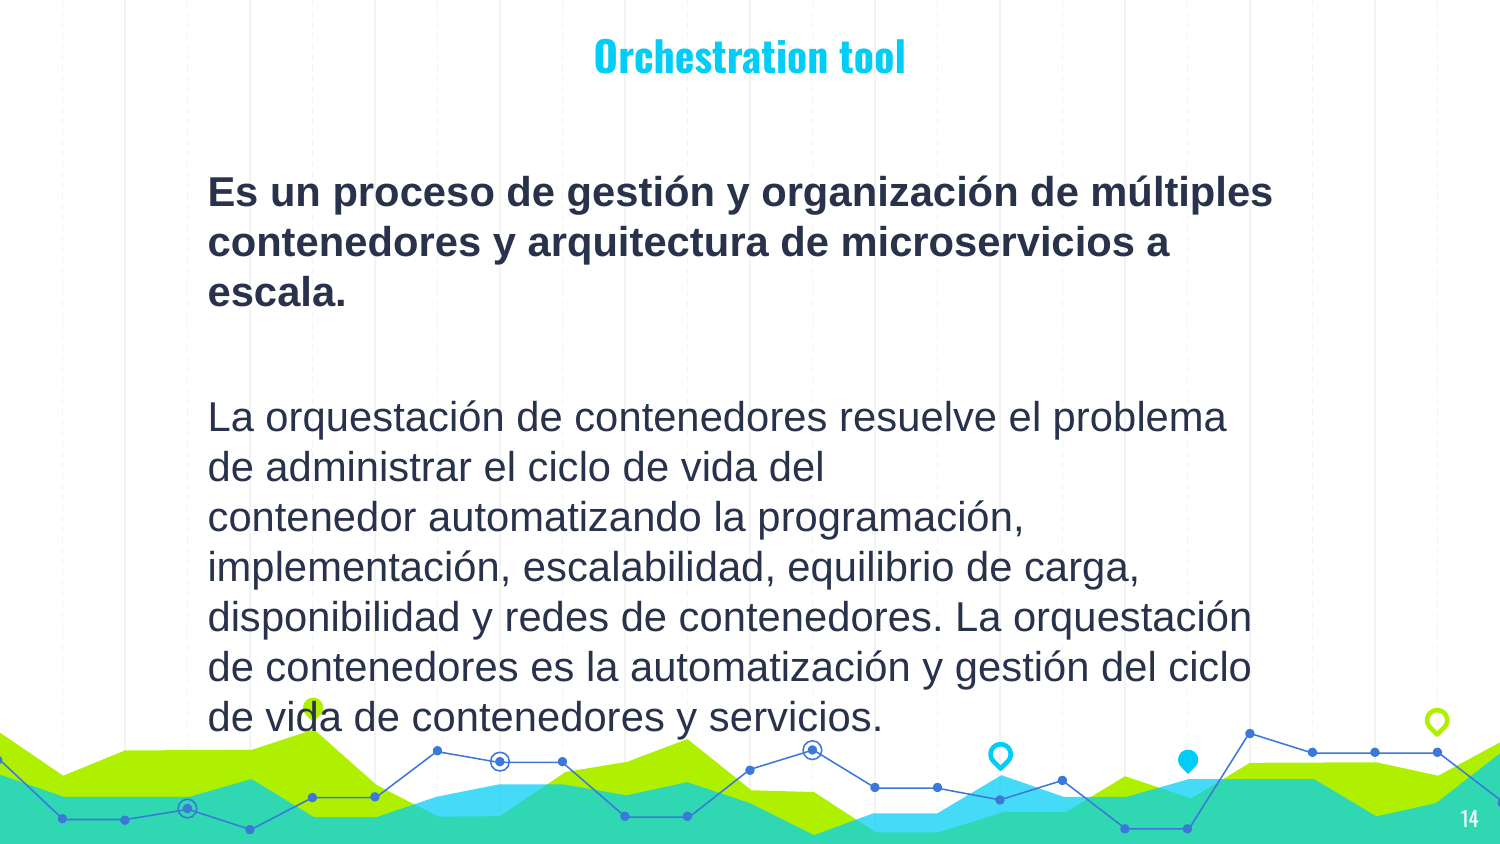

# Orchestration tool
Es un proceso de gestión y organización de múltiples contenedores y arquitectura de microservicios a escala.

La orquestación de contenedores resuelve el problema de administrar el ciclo de vida del contenedor automatizando la programación, implementación, escalabilidad, equilibrio de carga, disponibilidad y redes de contenedores. La orquestación de contenedores es la automatización y gestión del ciclo de vida de contenedores y servicios.
14